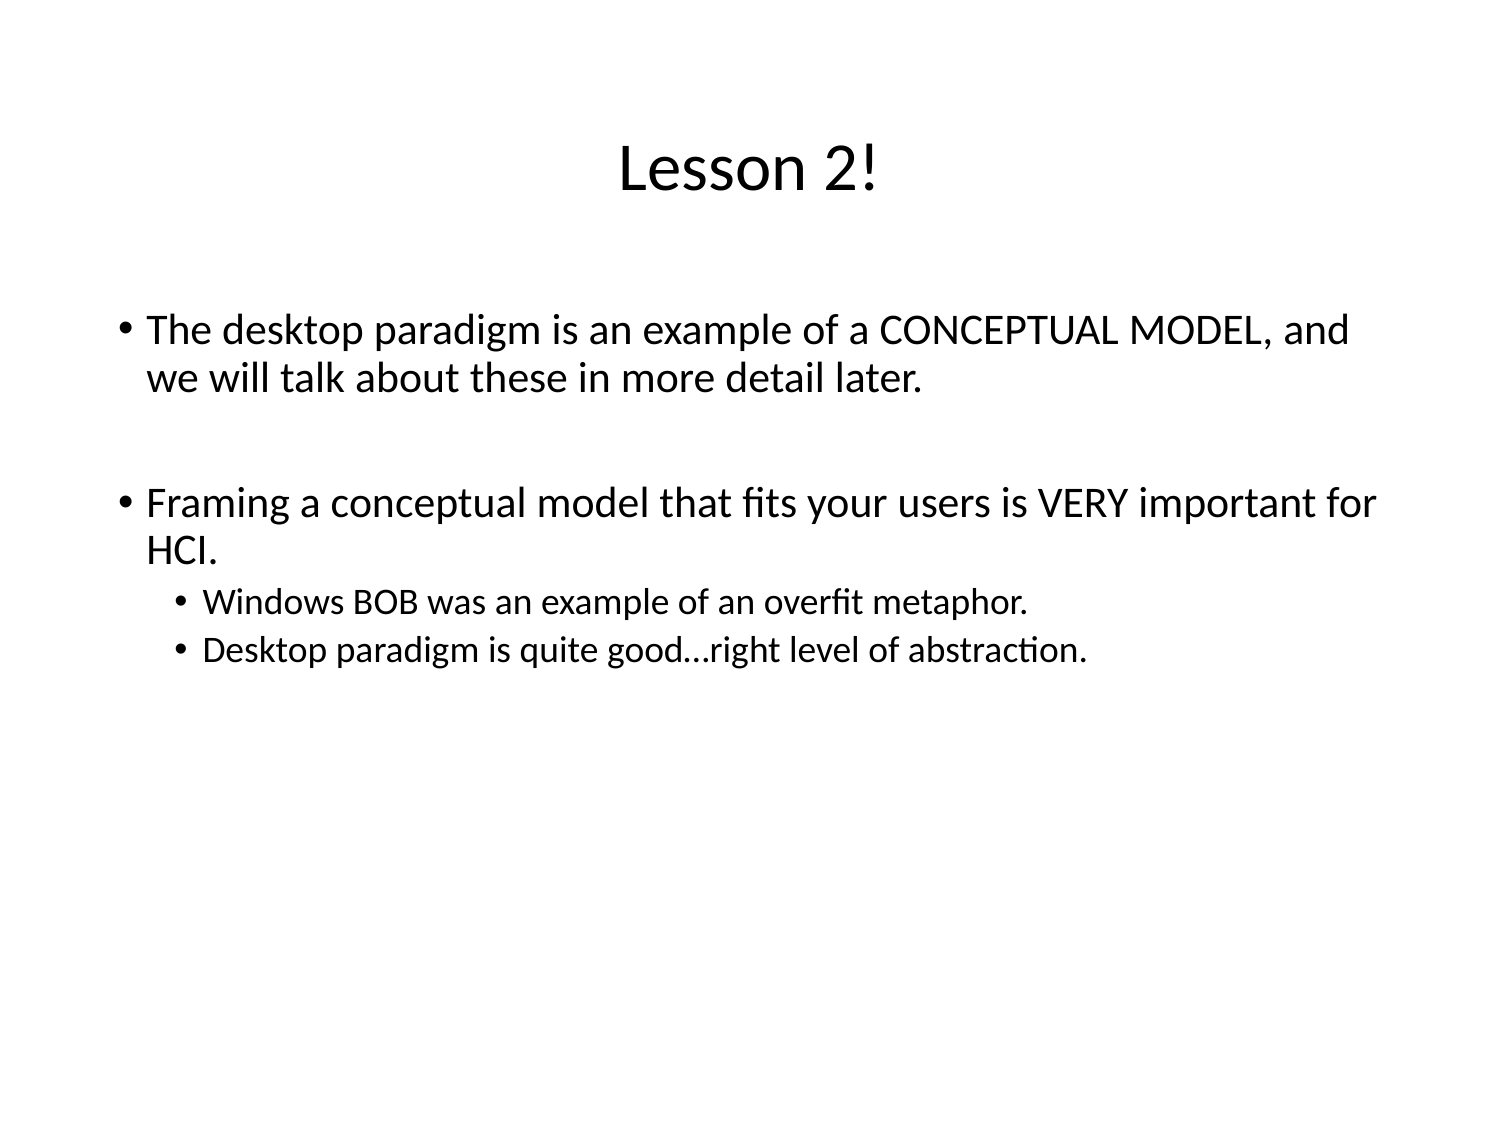

# Lesson 2!
The desktop paradigm is an example of a CONCEPTUAL MODEL, and we will talk about these in more detail later.

Framing a conceptual model that fits your users is VERY important for HCI.
Windows BOB was an example of an overfit metaphor.
Desktop paradigm is quite good…right level of abstraction.